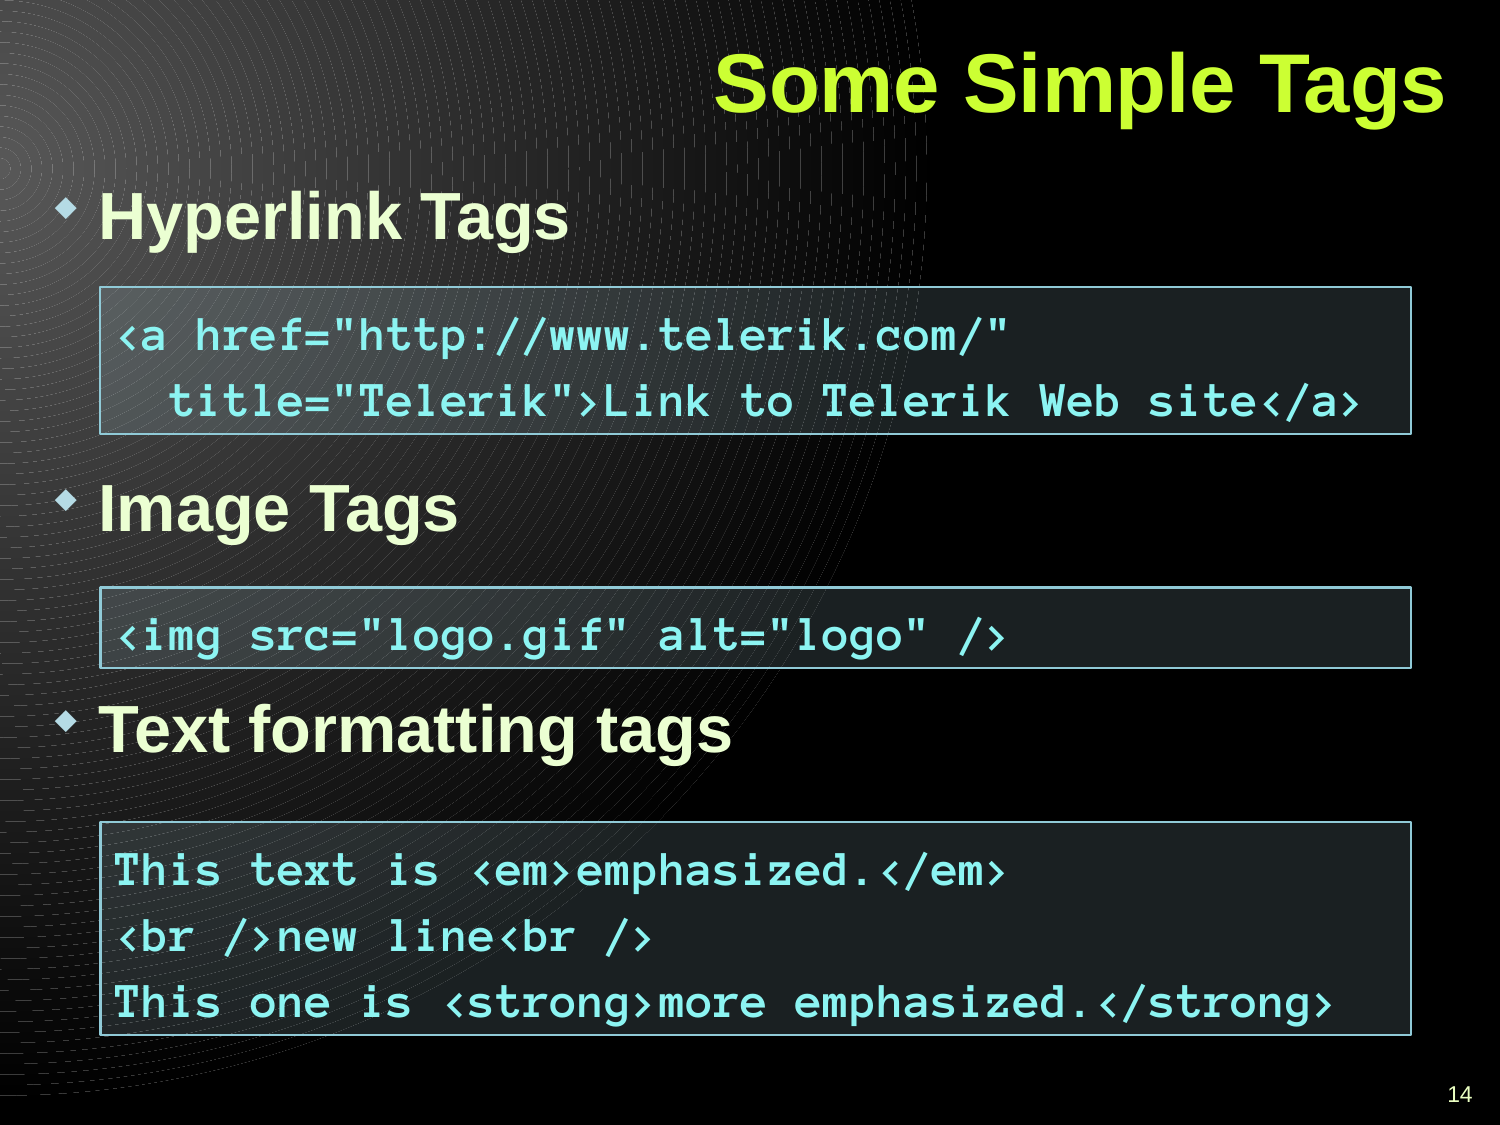

# Some Simple Tags
Hyperlink Tags

Image Tags

Text formatting tags
<a href="http://www.telerik.com/"
  title="Telerik">Link to Telerik Web site</a>
<img src="logo.gif" alt="logo" />
This text is <em>emphasized.</em>
<br />new line<br />
This one is <strong>more emphasized.</strong>
14